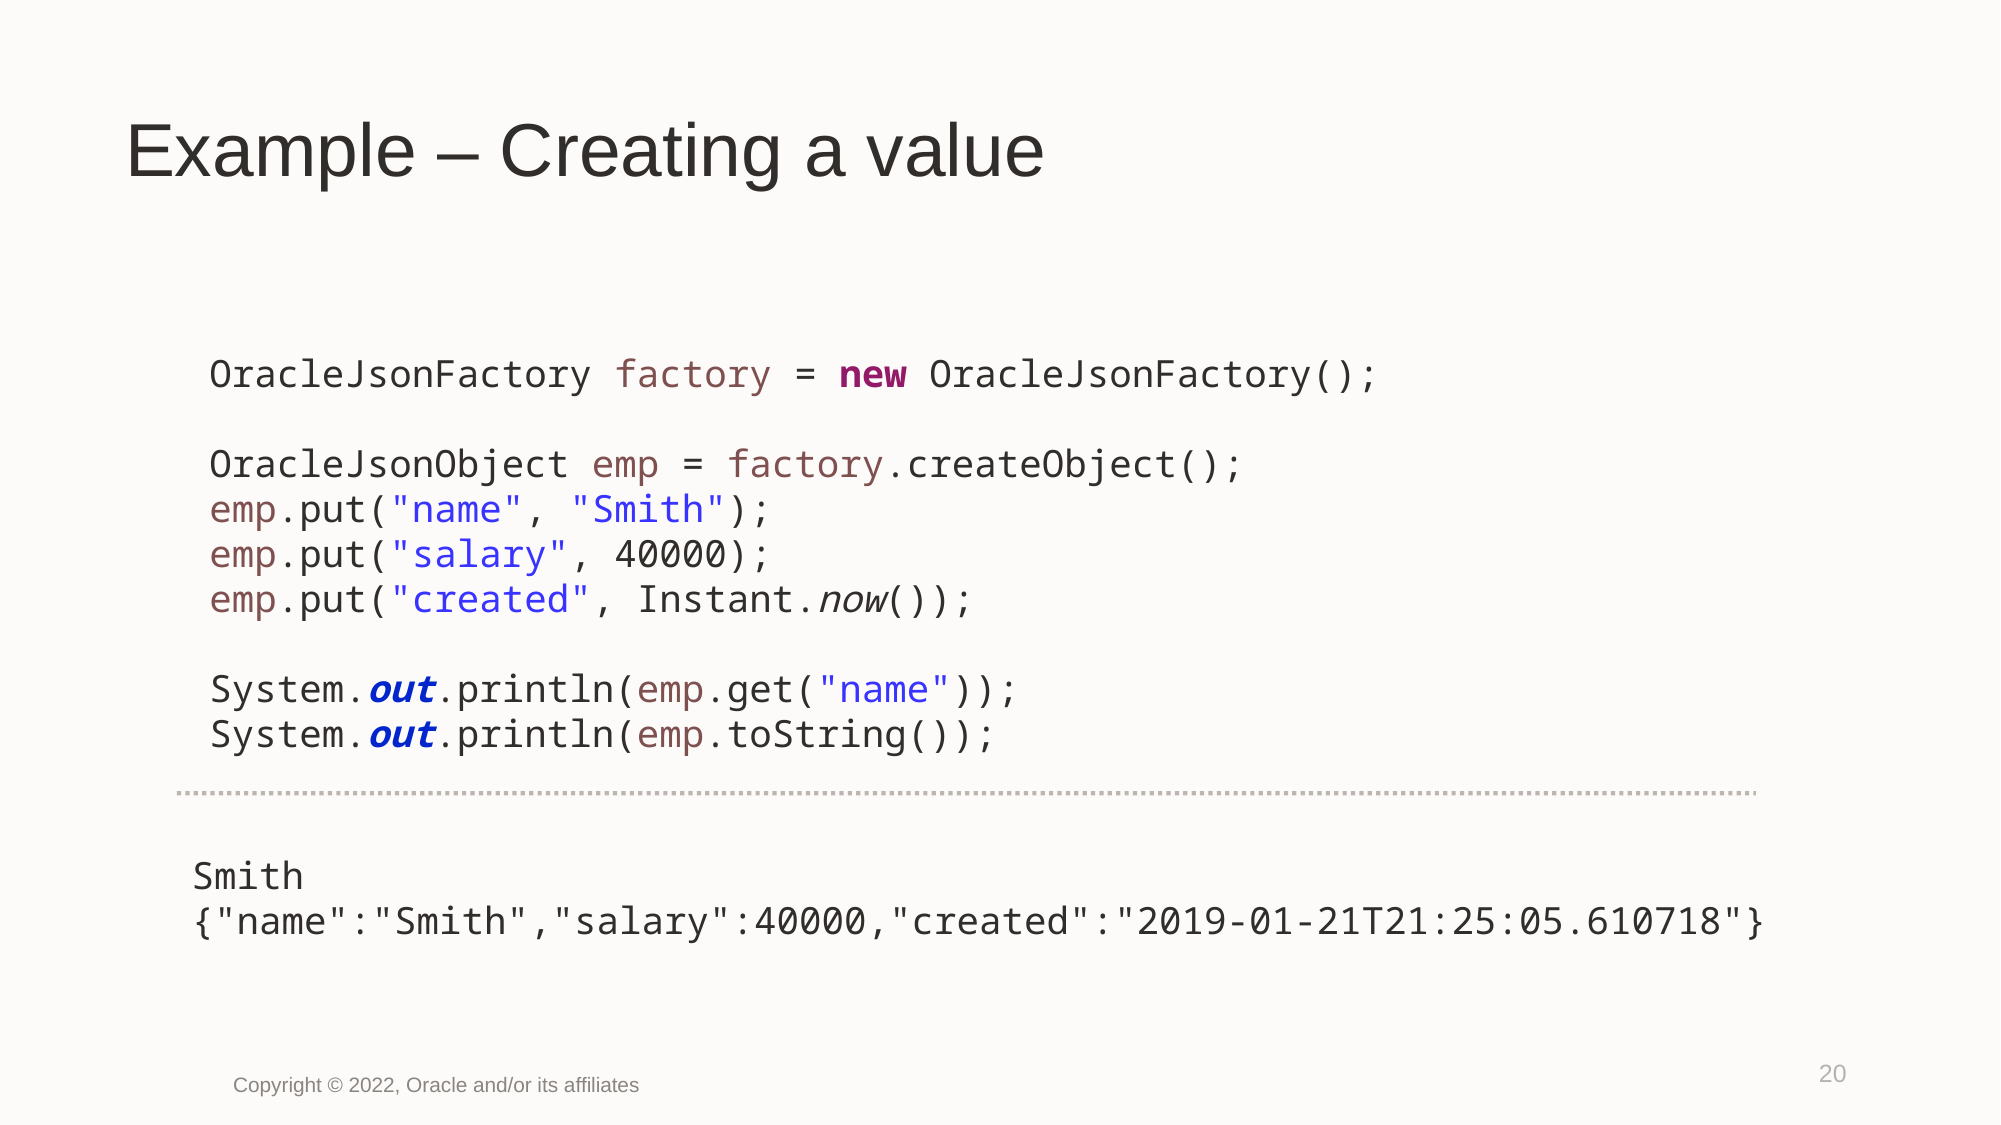

# Example – Creating a value

    OracleJsonFactory factory = new OracleJsonFactory();

    OracleJsonObject emp = factory.createObject();
    emp.put("name", "Smith");
    emp.put("salary", 40000);
    emp.put("created", Instant.now());

    System.out.println(emp.get("name"));
    System.out.println(emp.toString());

Smith
{"name":"Smith","salary":40000,"created":"2019-01-21T21:25:05.610718"}
20
Copyright © 2022, Oracle and/or its affiliates